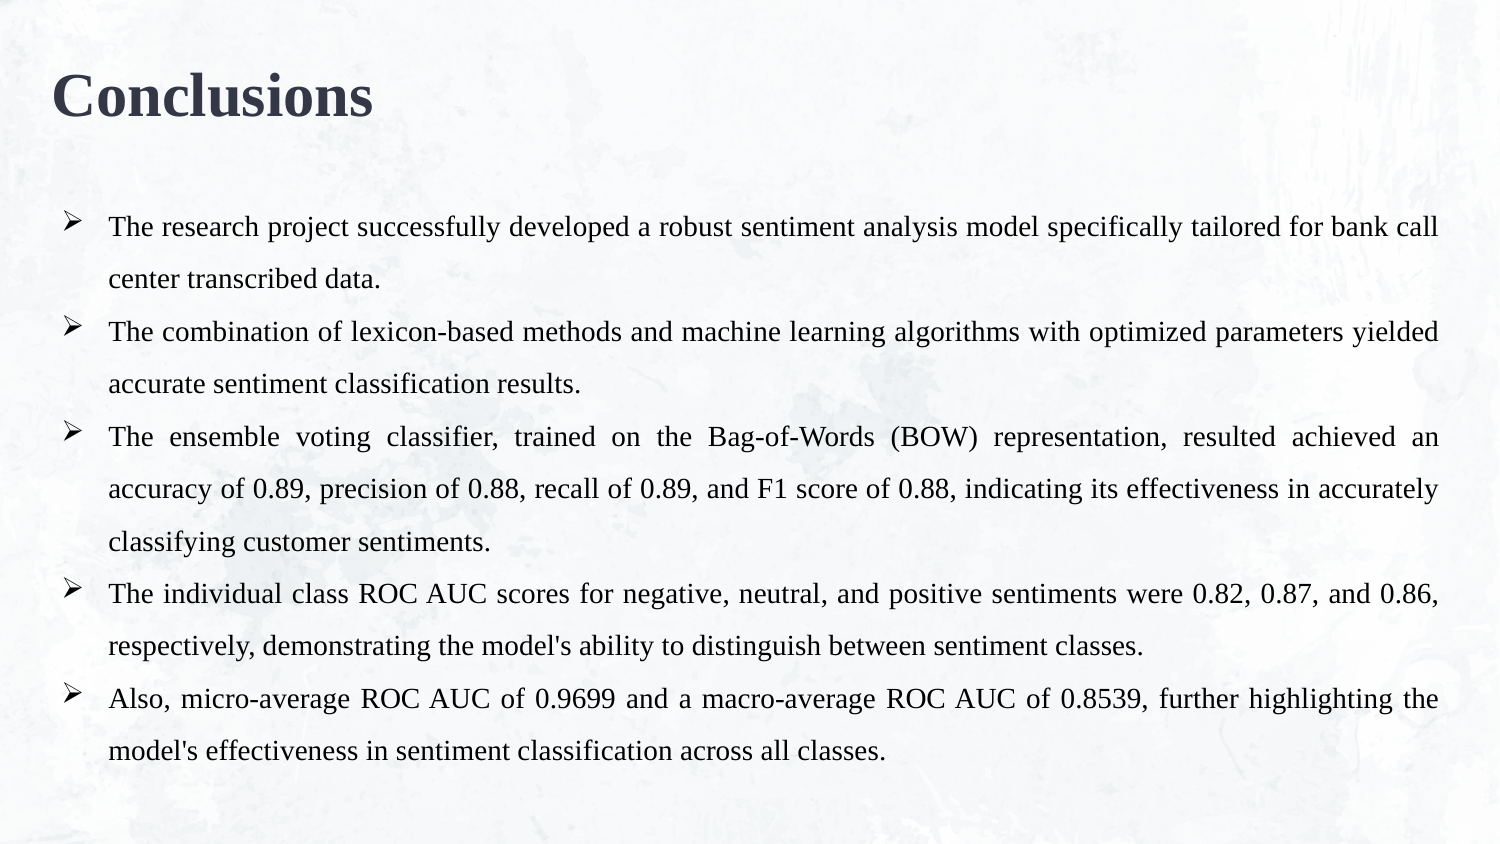

# Conclusions
The research project successfully developed a robust sentiment analysis model specifically tailored for bank call center transcribed data.
The combination of lexicon-based methods and machine learning algorithms with optimized parameters yielded accurate sentiment classification results.
The ensemble voting classifier, trained on the Bag-of-Words (BOW) representation, resulted achieved an accuracy of 0.89, precision of 0.88, recall of 0.89, and F1 score of 0.88, indicating its effectiveness in accurately classifying customer sentiments.
The individual class ROC AUC scores for negative, neutral, and positive sentiments were 0.82, 0.87, and 0.86, respectively, demonstrating the model's ability to distinguish between sentiment classes.
Also, micro-average ROC AUC of 0.9699 and a macro-average ROC AUC of 0.8539, further highlighting the model's effectiveness in sentiment classification across all classes.